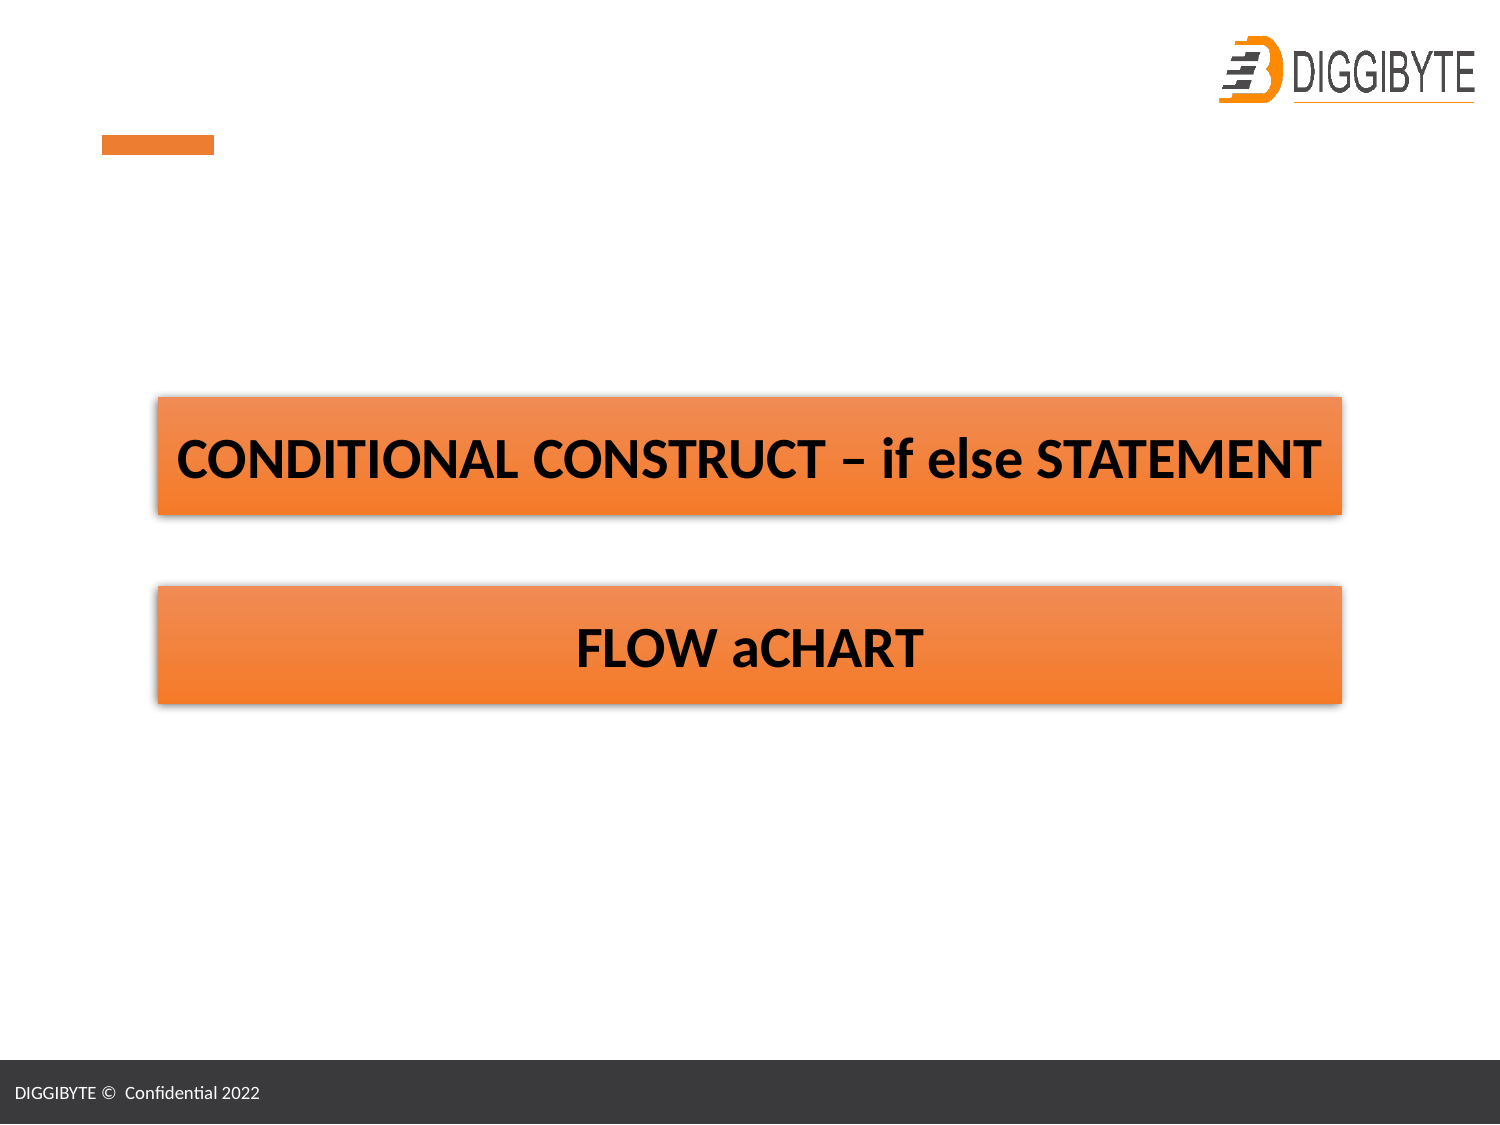

CONDITIONAL CONSTRUCT – if else STATEMENT
FLOW aCHART